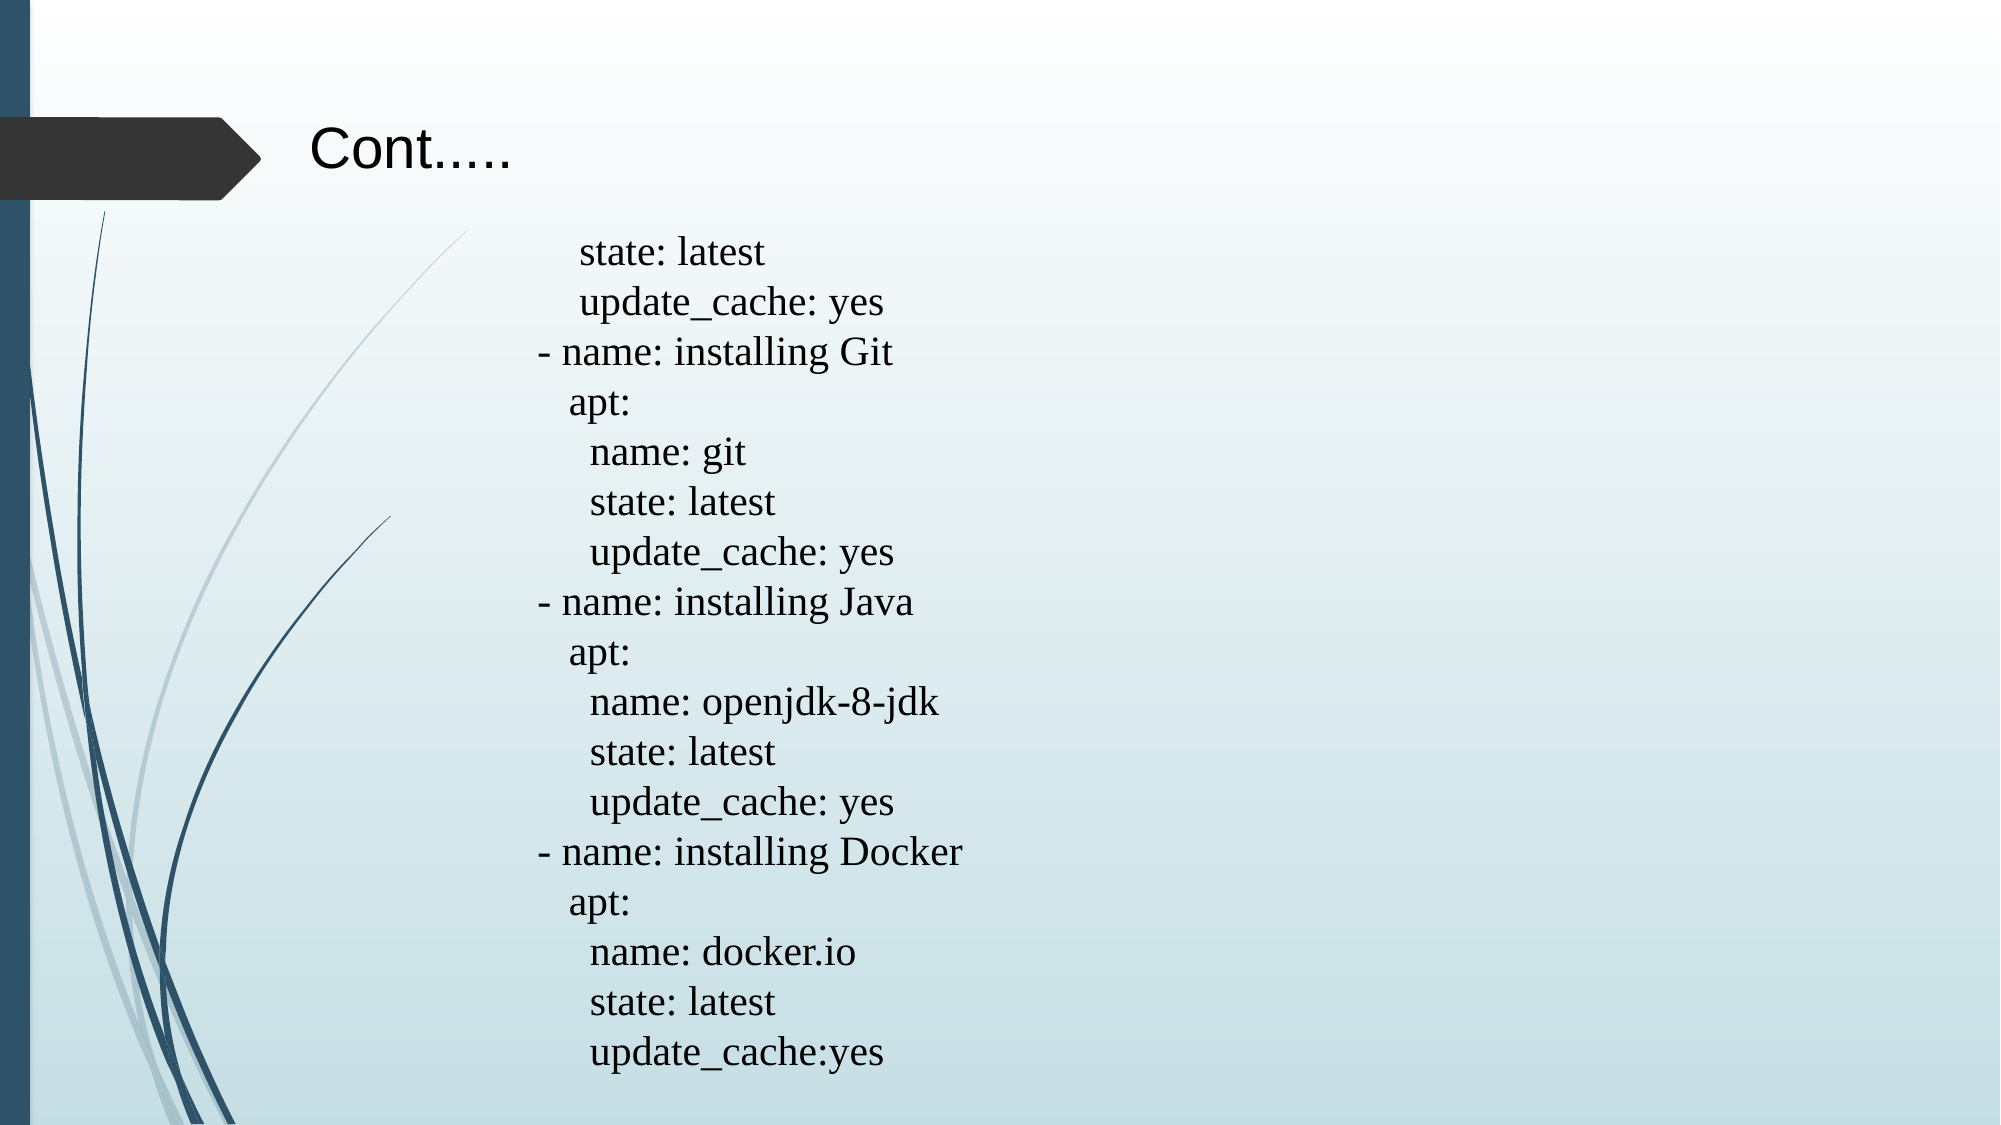

Cont.....
           state: latest
           update_cache: yes
       - name: installing Git
          apt:
            name: git
            state: latest
            update_cache: yes
       - name: installing Java
          apt:
            name: openjdk-8-jdk
            state: latest
            update_cache: yes
       - name: installing Docker
          apt:
            name: docker.io
            state: latest
            update_cache:yes